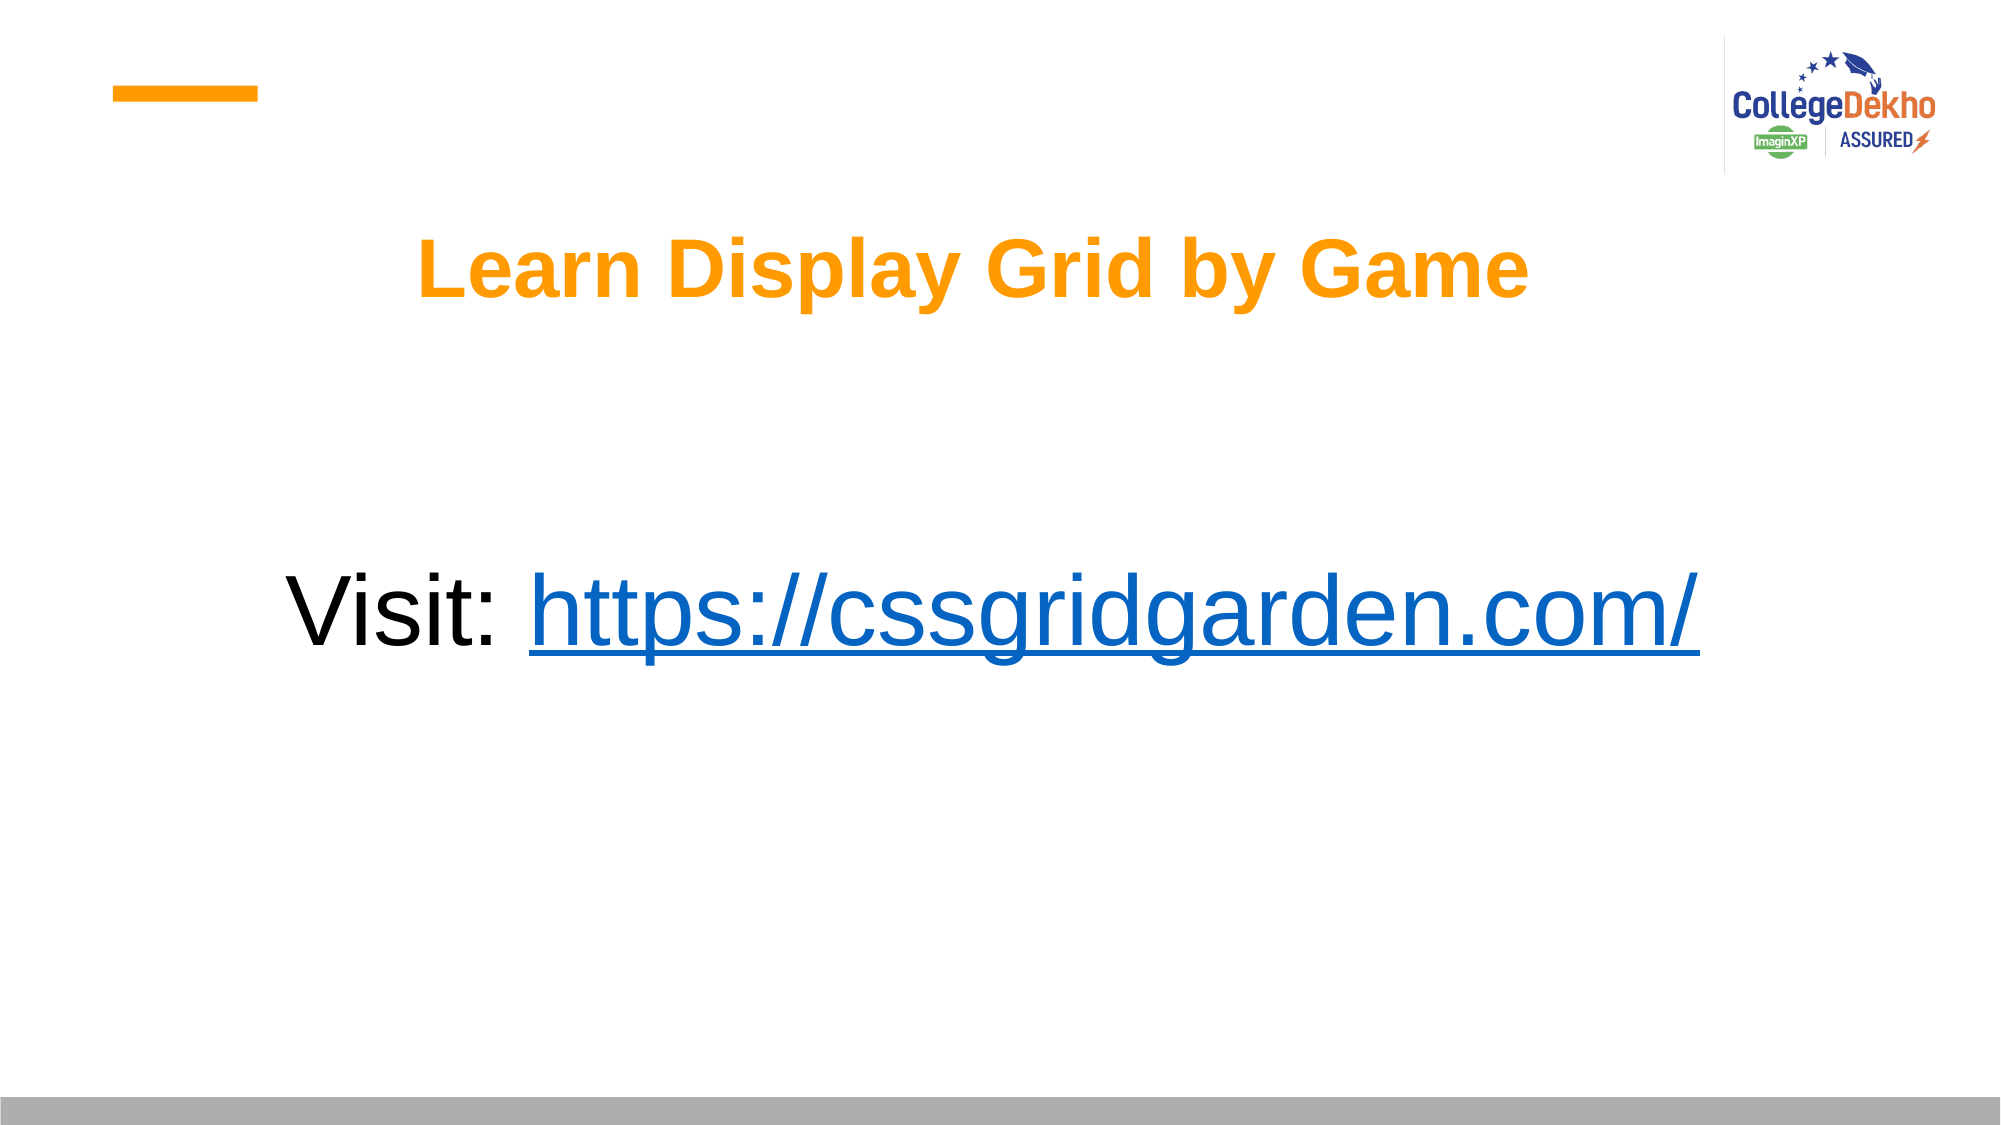

Learn Display Grid by Game
Visit: https://cssgridgarden.com/